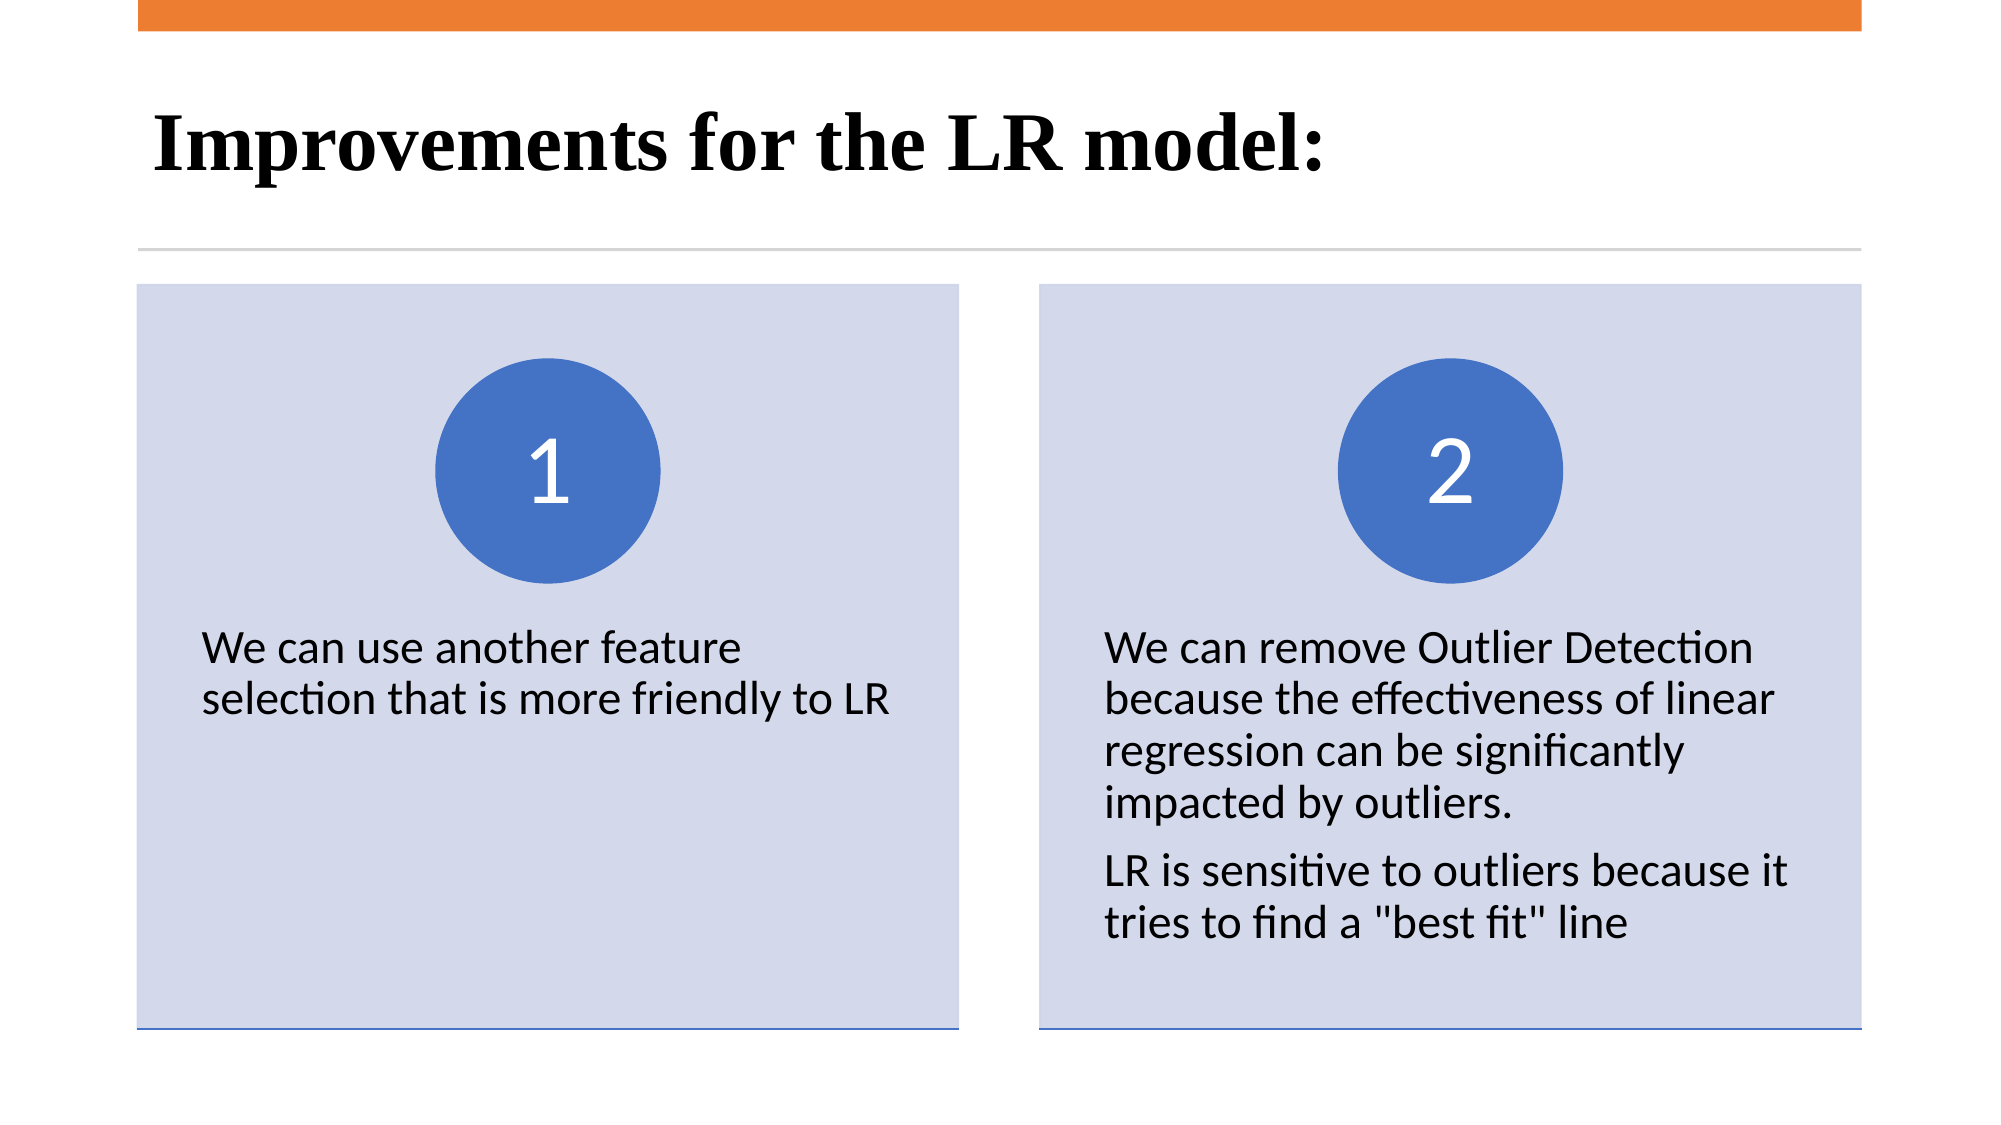

# Improvements for the LR model:

We can use another feature selection that is more friendly to LR
1
We can remove Outlier Detection because the effectiveness of linear regression can be significantly impacted by outliers.
LR is sensitive to outliers because it tries to find a "best fit" line
2